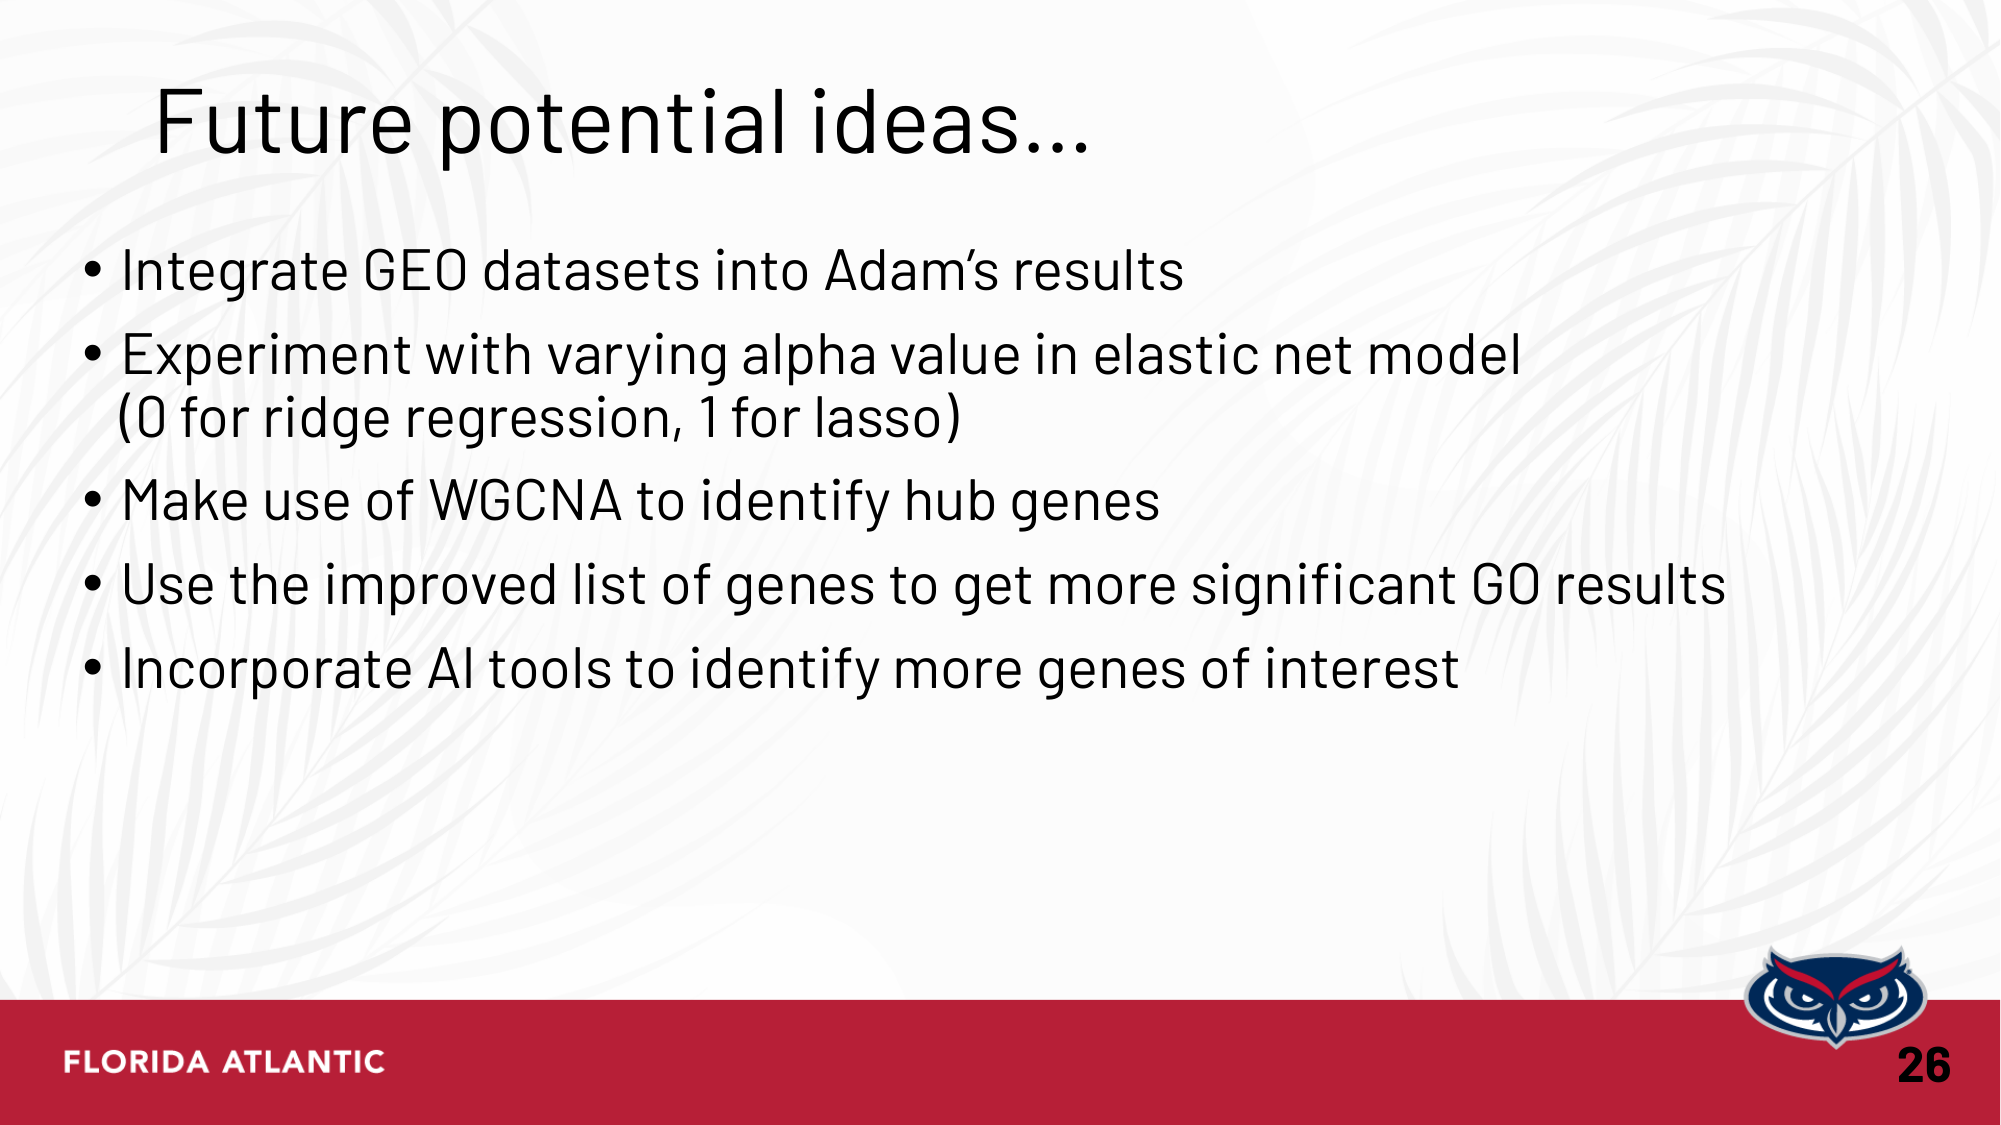

# Future potential ideas…
Integrate GEO datasets into Adam’s results
Experiment with varying alpha value in elastic net model
(0 for ridge regression, 1 for lasso)
Make use of WGCNA to identify hub genes
Use the improved list of genes to get more significant GO results
Incorporate AI tools to identify more genes of interest
26